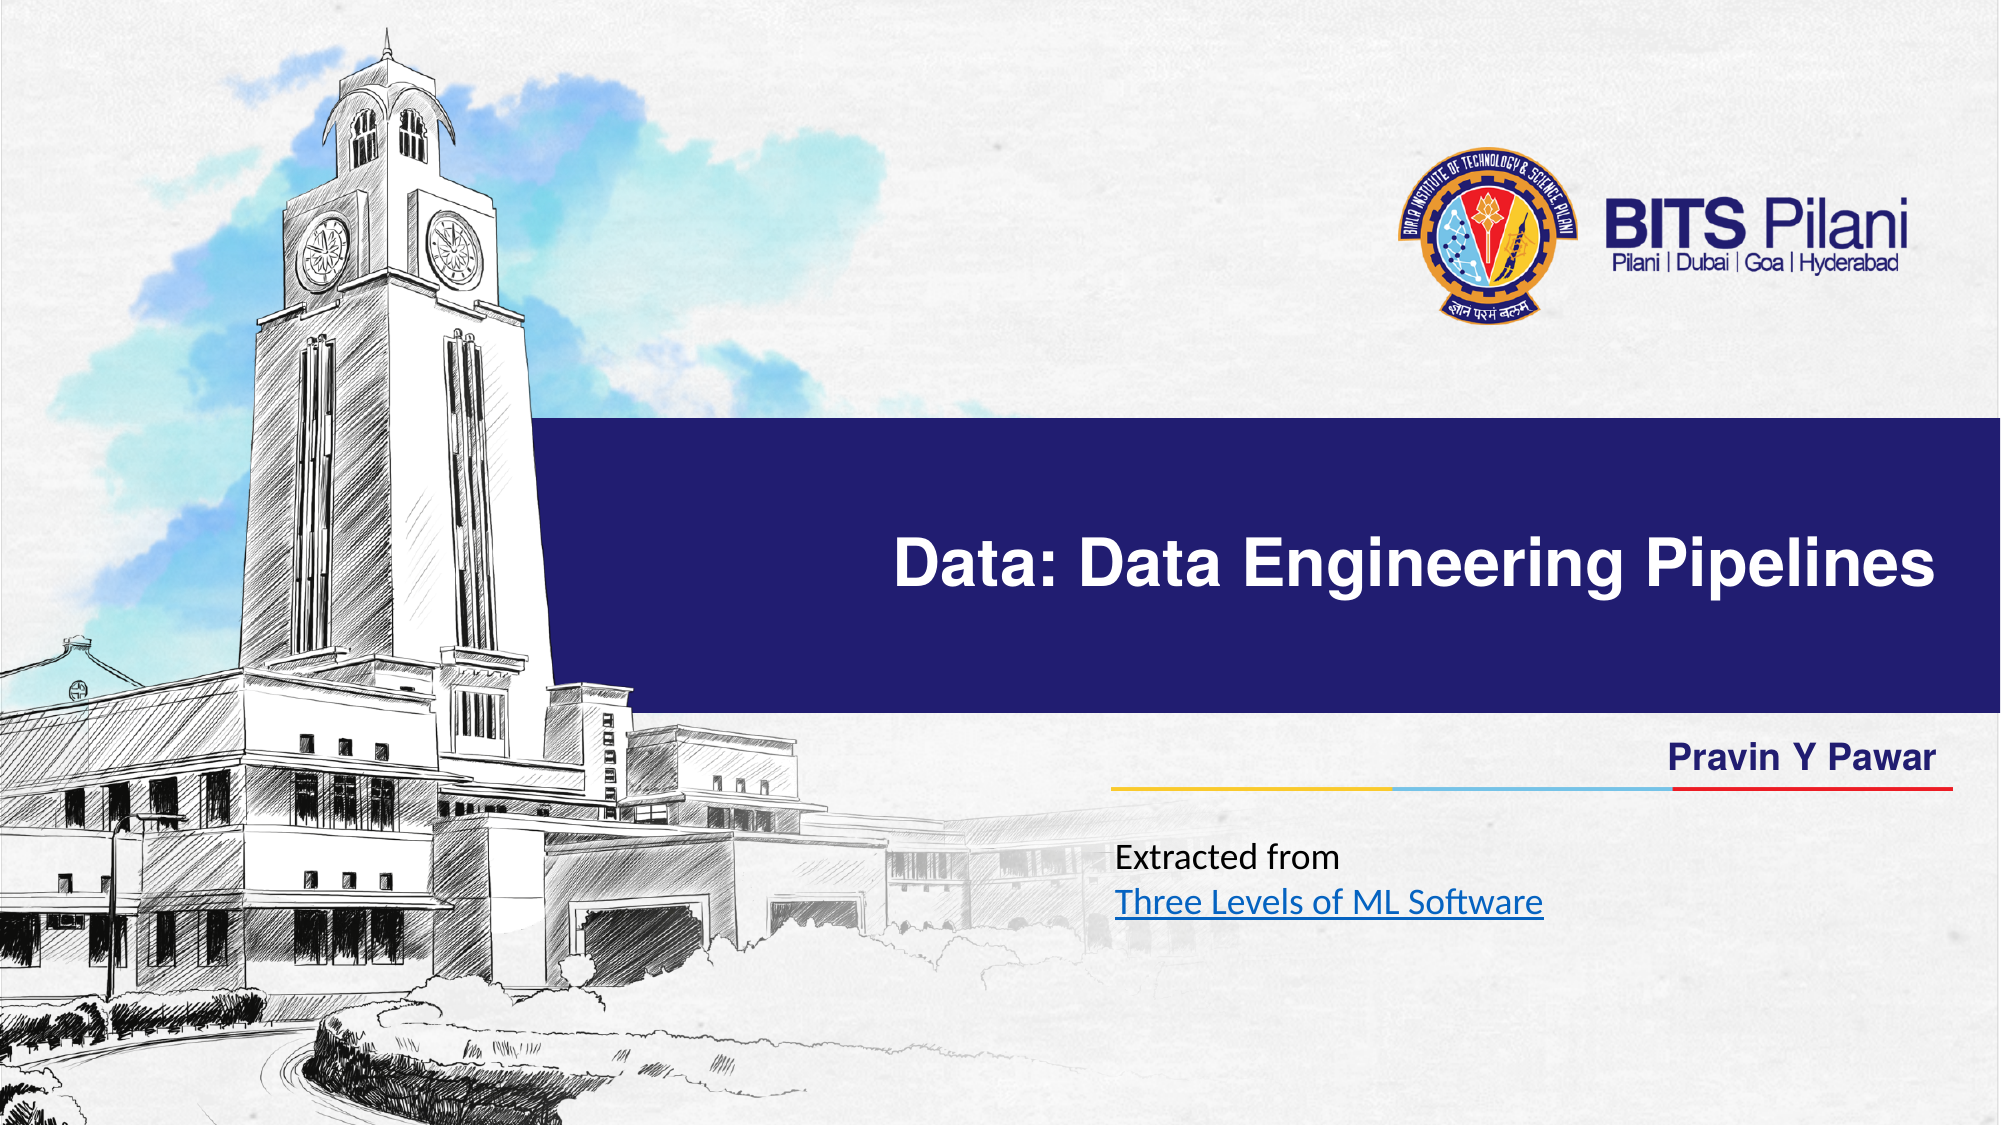

# Data: Data Engineering Pipelines
Pravin Y Pawar
Extracted from
Three Levels of ML Software